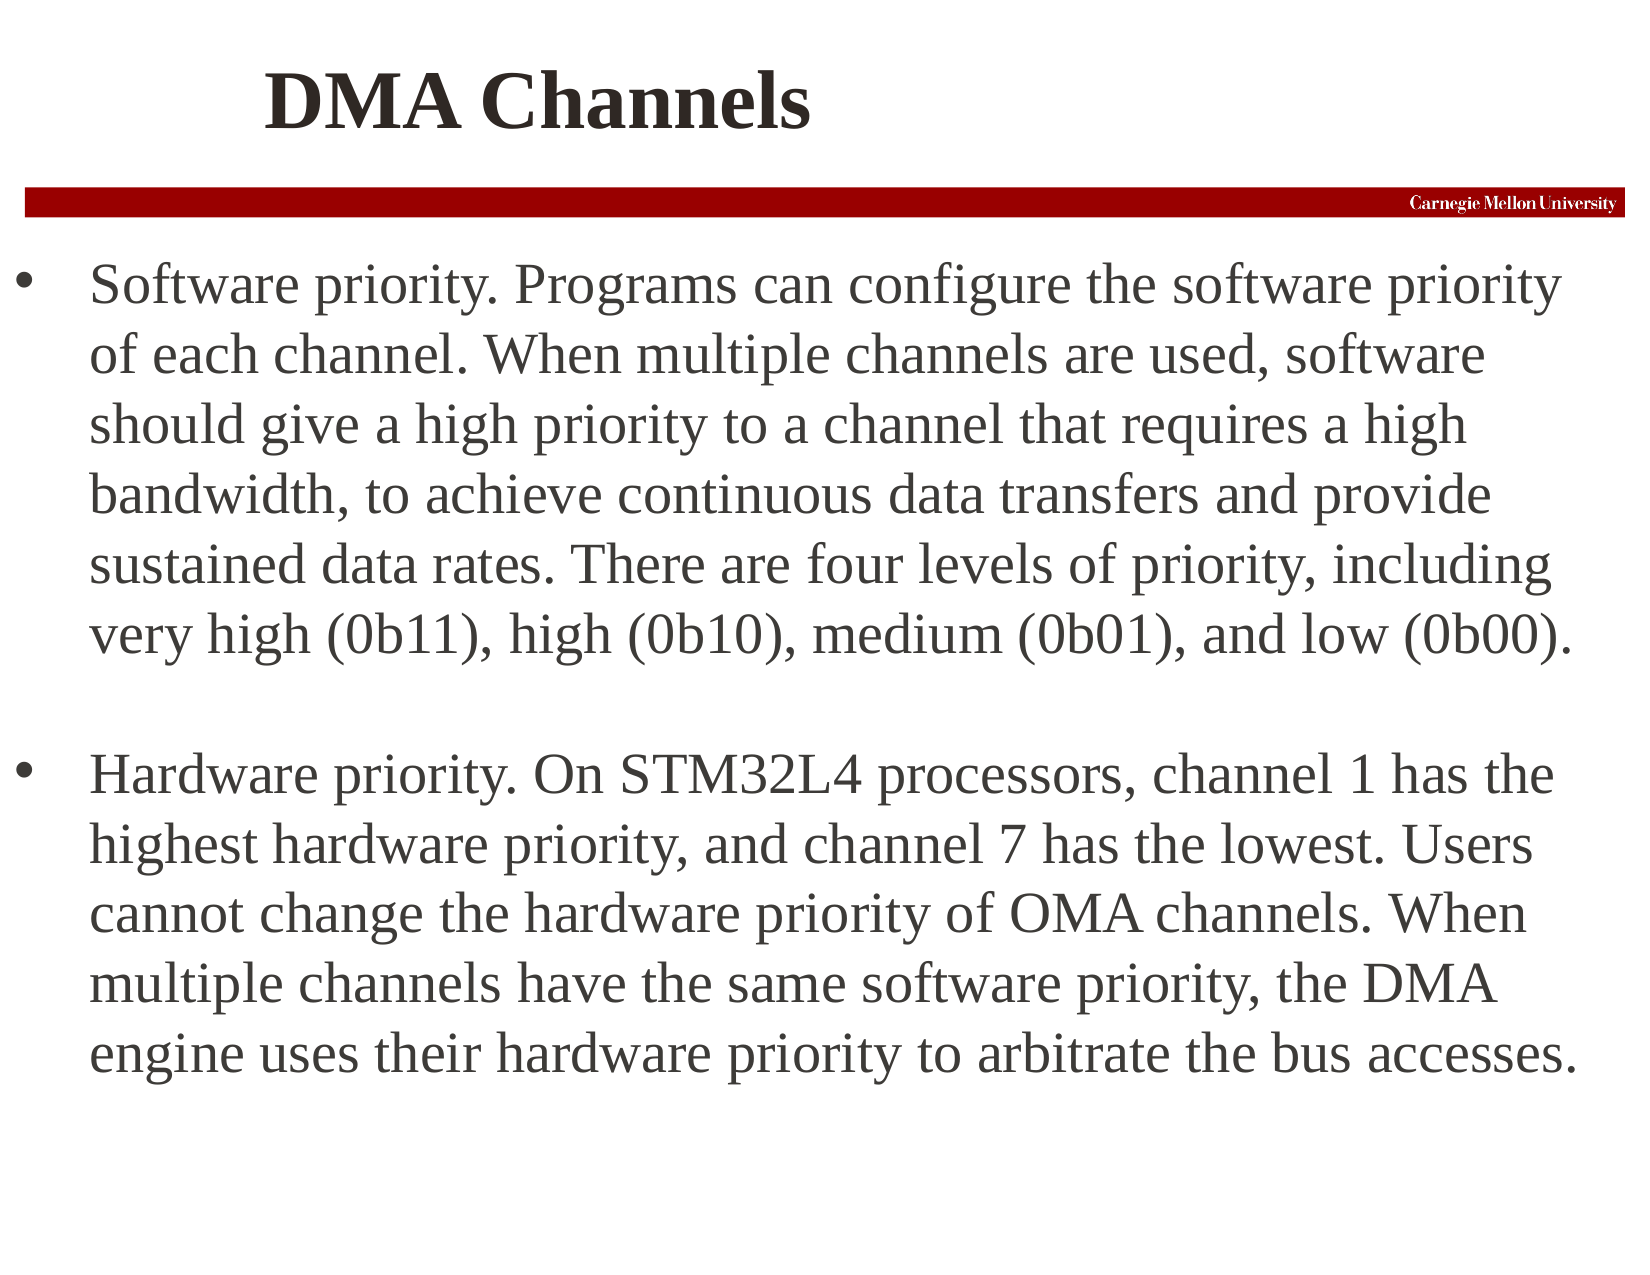

DMA Channels
Software priority. Programs can configure the software priority of each channel. When multiple channels are used, software should give a high priority to a channel that requires a high bandwidth, to achieve continuous data transfers and provide sustained data rates. There are four levels of priority, including very high (0b11), high (0b10), medium (0b01), and low (0b00).

Hardware priority. On STM32L4 processors, channel 1 has the highest hardware priority, and channel 7 has the lowest. Users cannot change the hardware priority of OMA channels. When multiple channels have the same software priority, the DMA engine uses their hardware priority to arbitrate the bus accesses.